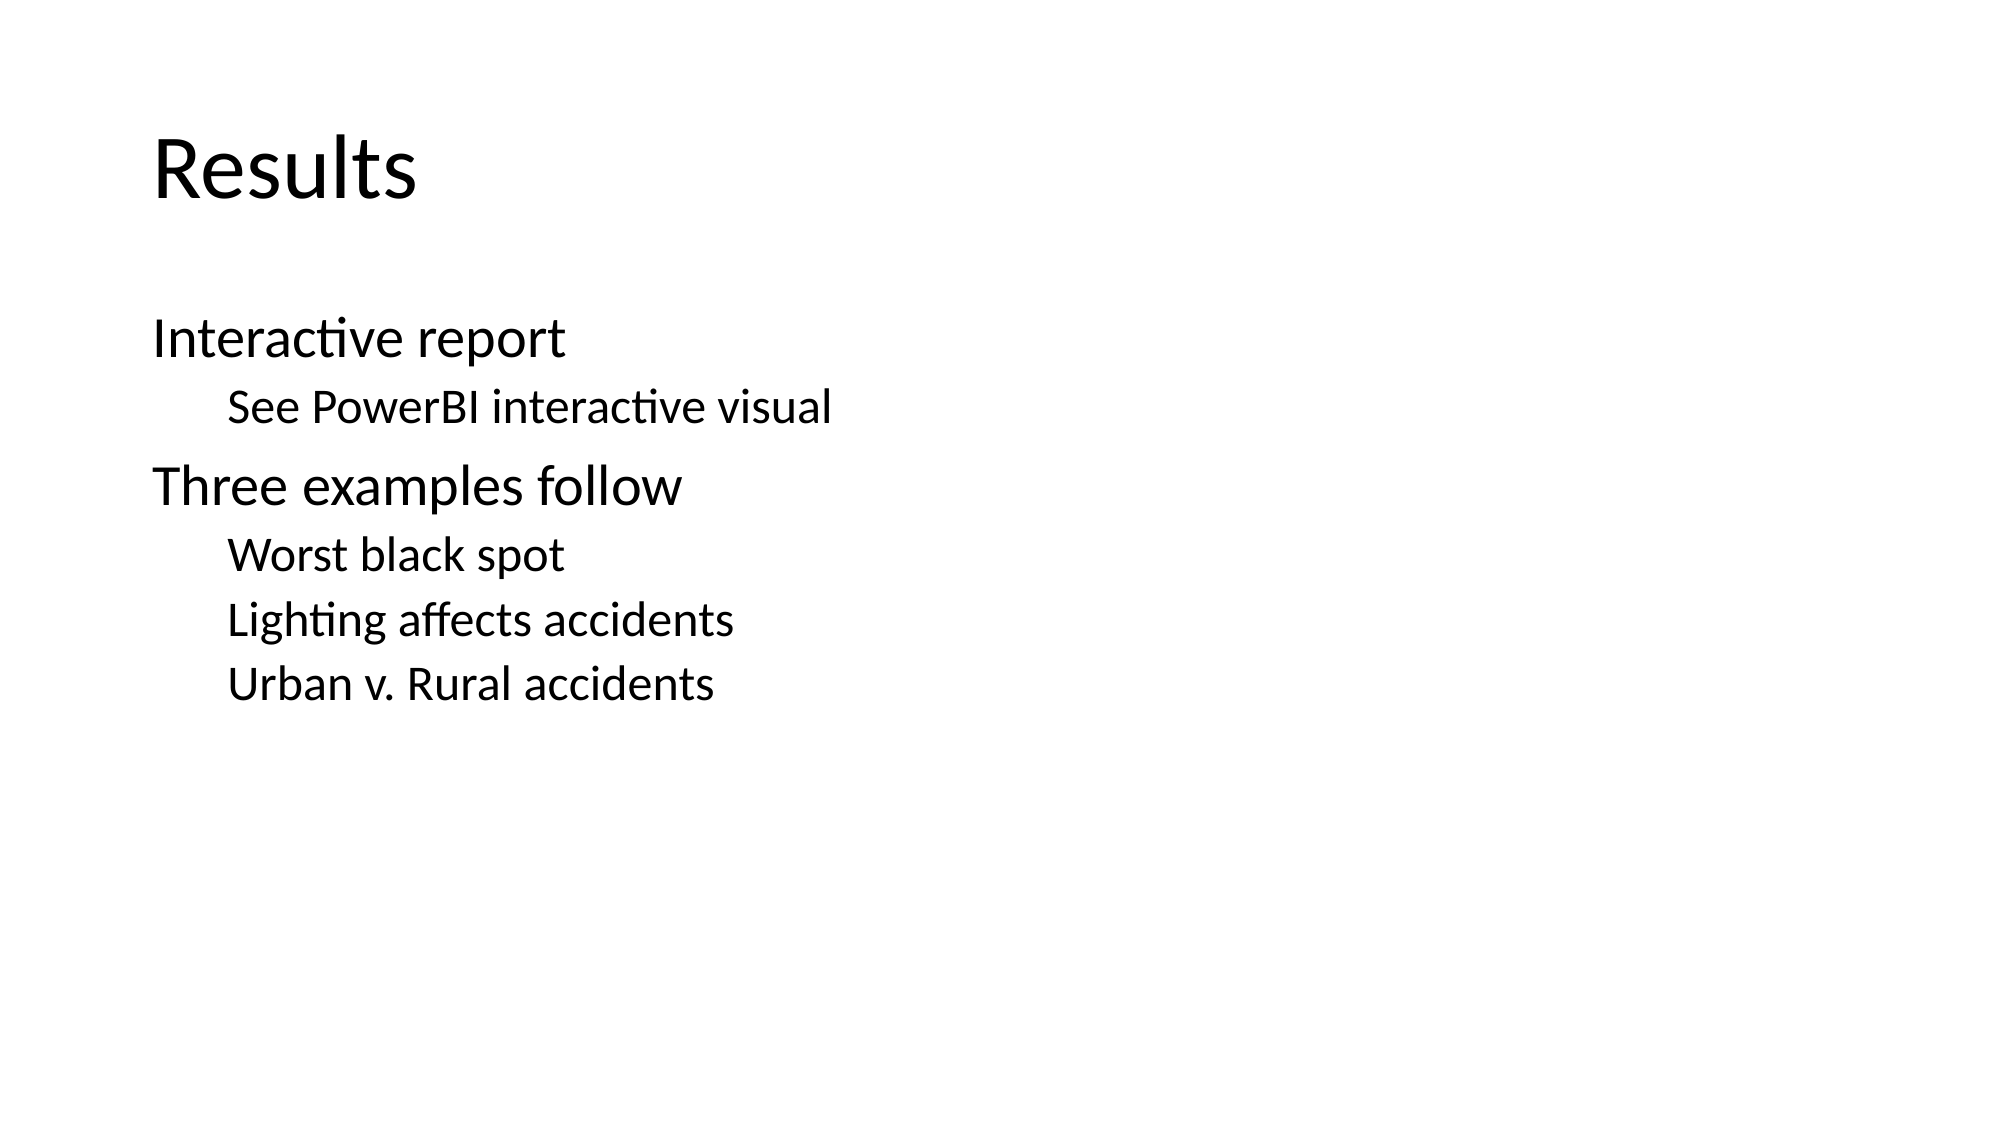

# Results
Interactive report
See PowerBI interactive visual
Three examples follow
Worst black spot
Lighting affects accidents
Urban v. Rural accidents